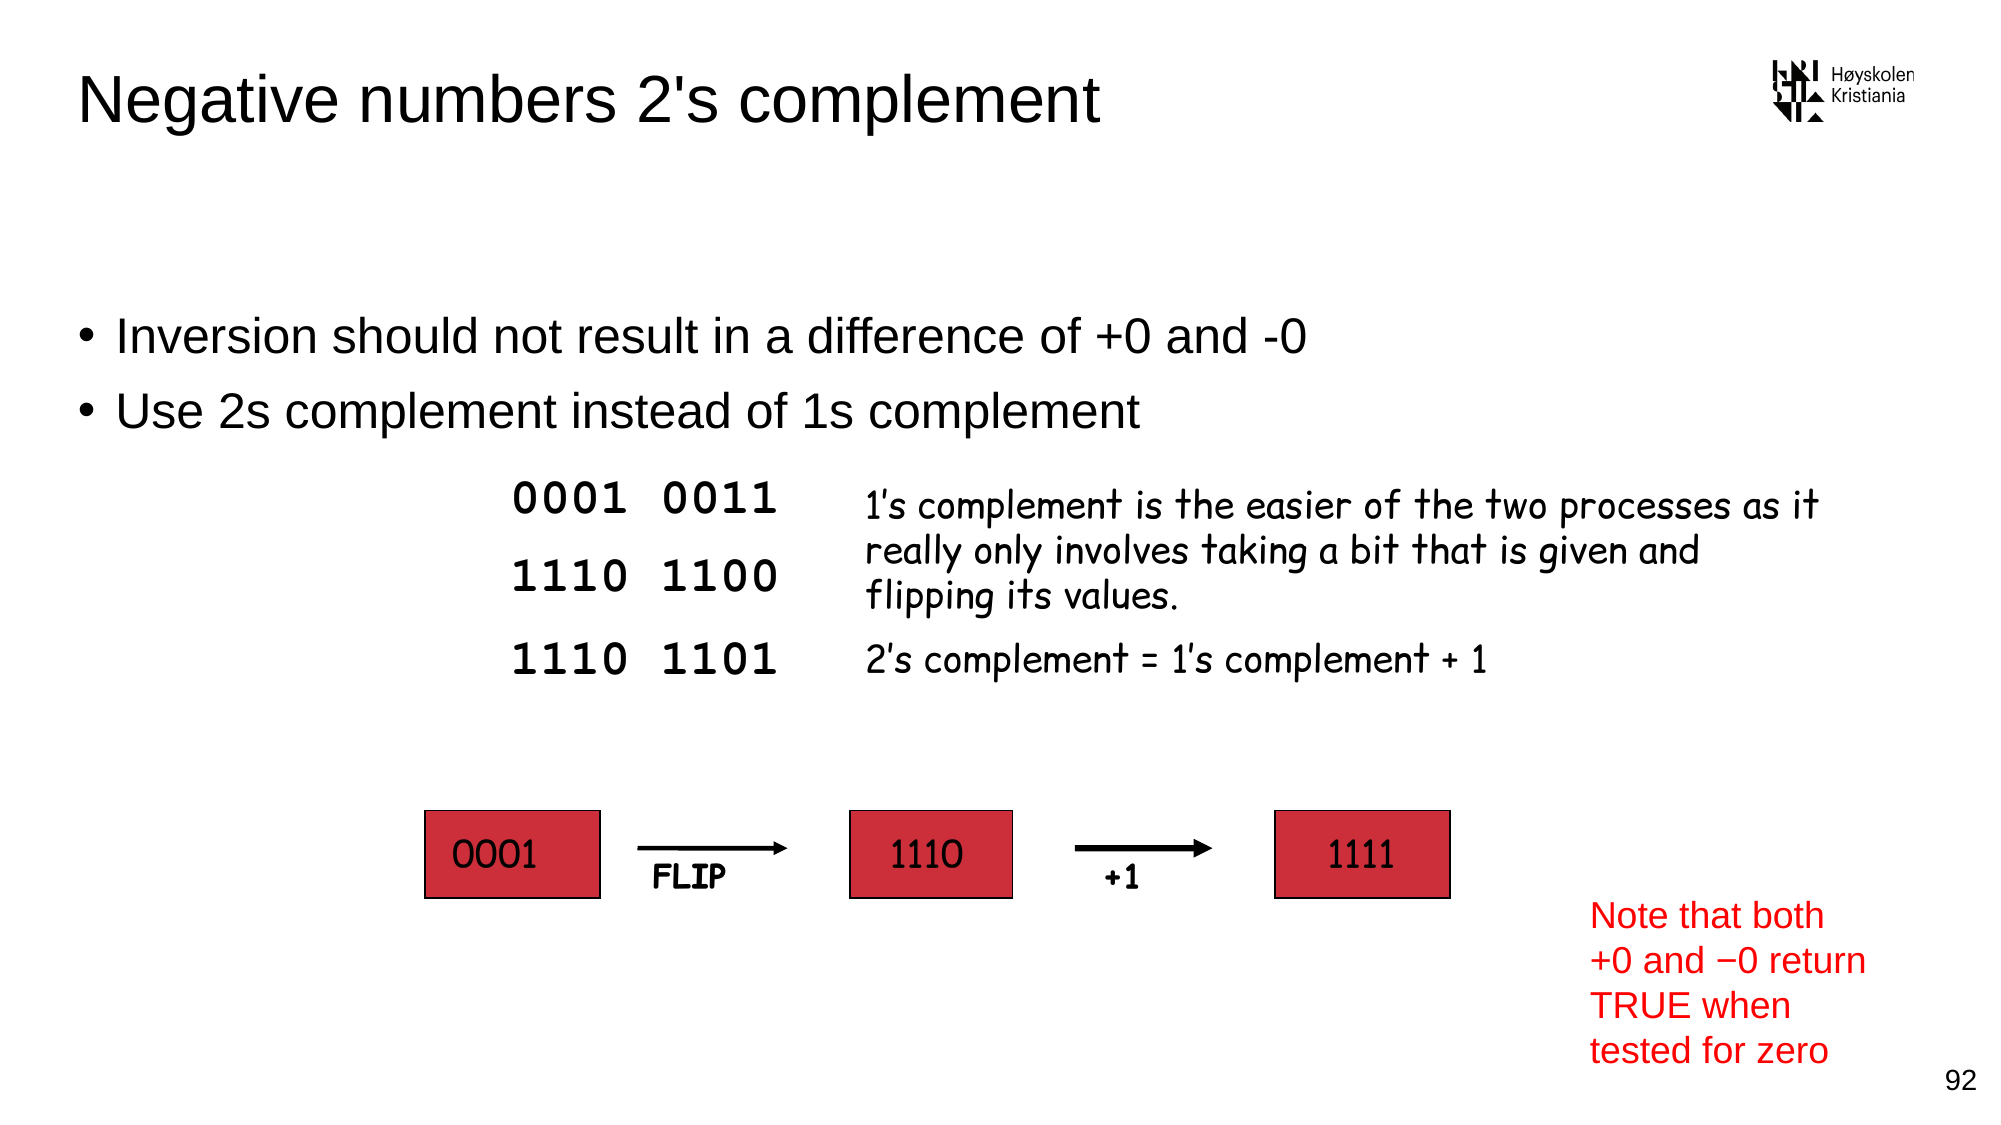

# Negative numbers 2's complement
Inversion should not result in a difference of +0 and -0
Use 2s complement instead of 1s complement
0001 0011
1’s complement is the easier of the two processes as it really only involves taking a bit that is given and flipping its values.
1110 1100
1110 1101
2’s complement = 1’s complement + 1

0001

1110

1111

FLIP

+1
Note that both +0 and −0 return TRUE when tested for zero
92
blistog@westerdals.no